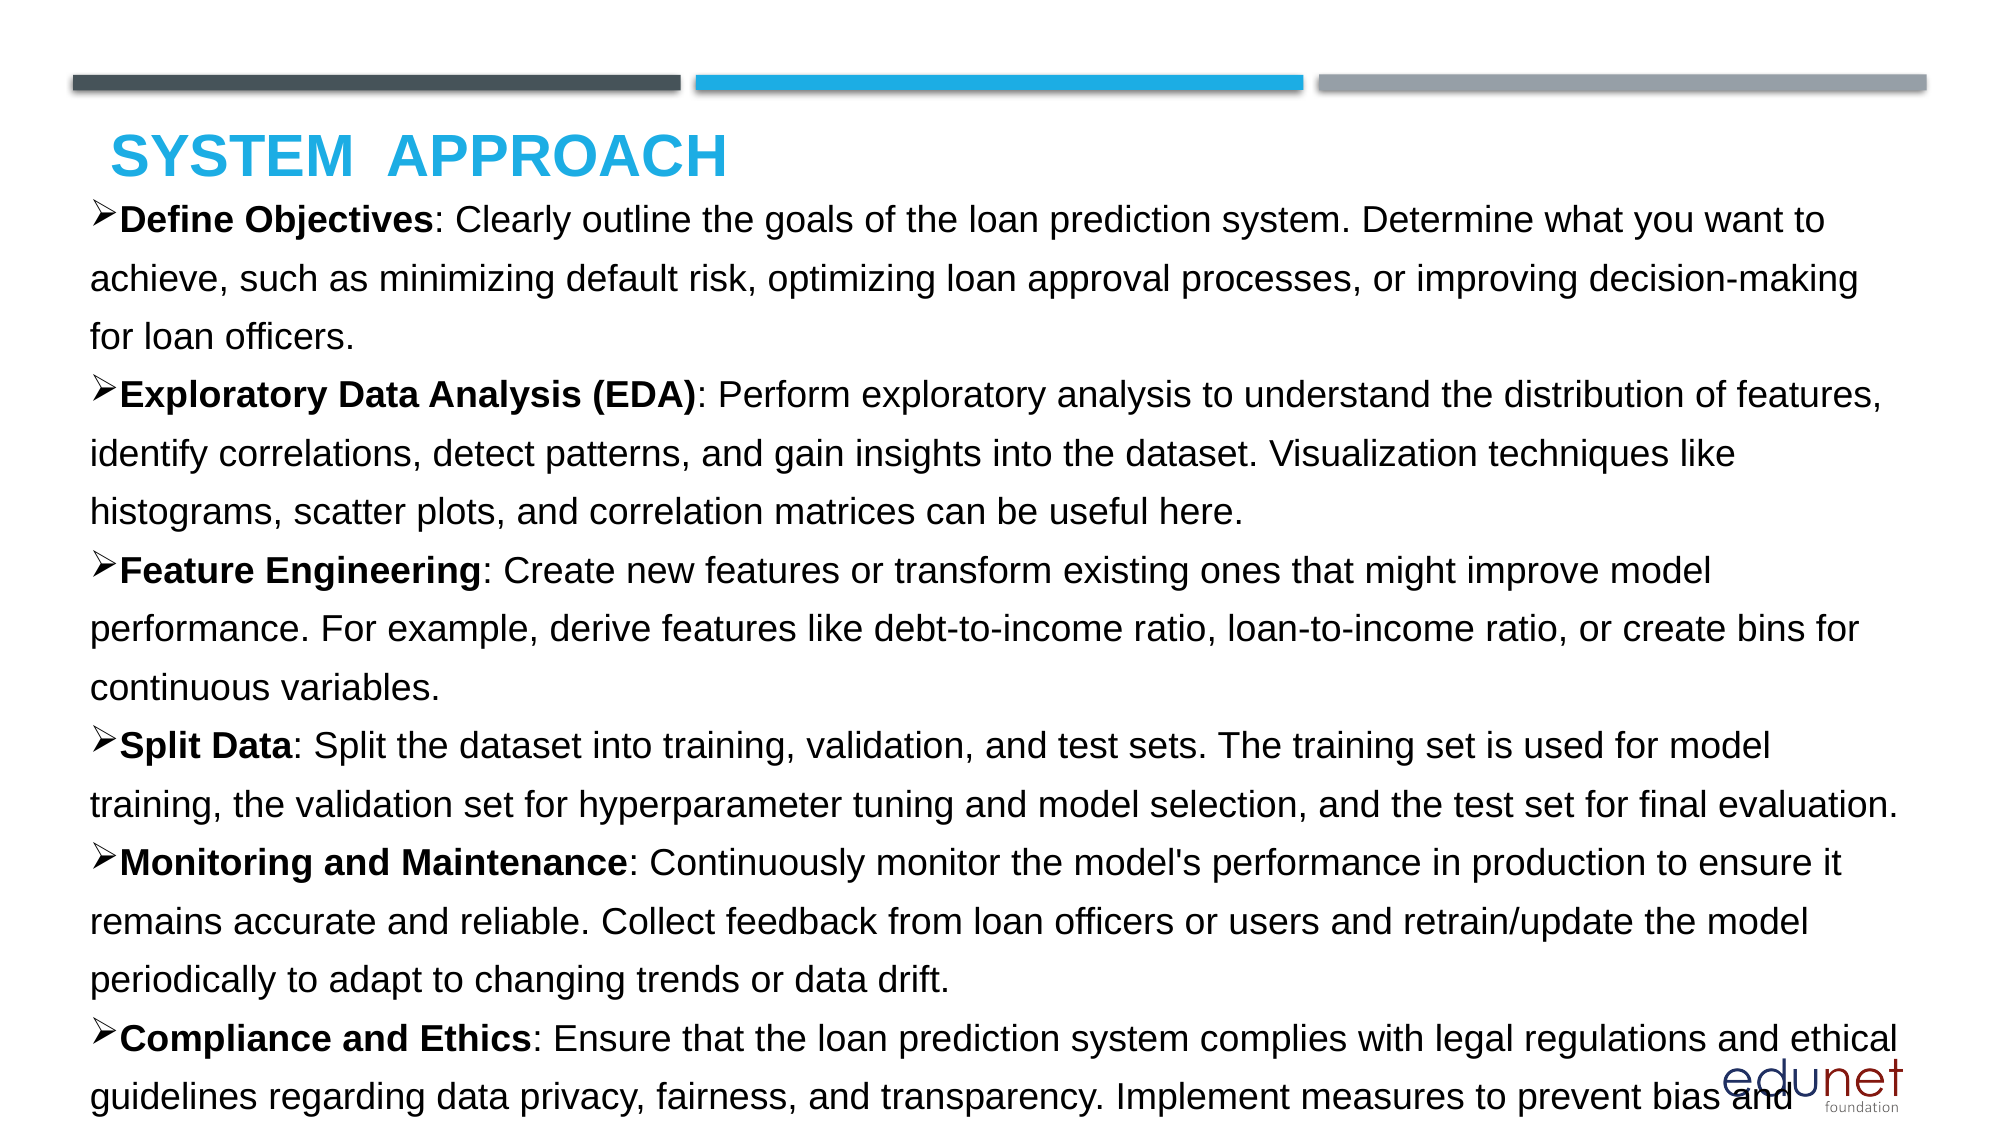

# System  Approach
Define Objectives: Clearly outline the goals of the loan prediction system. Determine what you want to achieve, such as minimizing default risk, optimizing loan approval processes, or improving decision-making for loan officers.
Exploratory Data Analysis (EDA): Perform exploratory analysis to understand the distribution of features, identify correlations, detect patterns, and gain insights into the dataset. Visualization techniques like histograms, scatter plots, and correlation matrices can be useful here.
Feature Engineering: Create new features or transform existing ones that might improve model performance. For example, derive features like debt-to-income ratio, loan-to-income ratio, or create bins for continuous variables.
Split Data: Split the dataset into training, validation, and test sets. The training set is used for model training, the validation set for hyperparameter tuning and model selection, and the test set for final evaluation.
Monitoring and Maintenance: Continuously monitor the model's performance in production to ensure it remains accurate and reliable. Collect feedback from loan officers or users and retrain/update the model periodically to adapt to changing trends or data drift.
Compliance and Ethics: Ensure that the loan prediction system complies with legal regulations and ethical guidelines regarding data privacy, fairness, and transparency. Implement measures to prevent bias and discrimination in loan decisions.